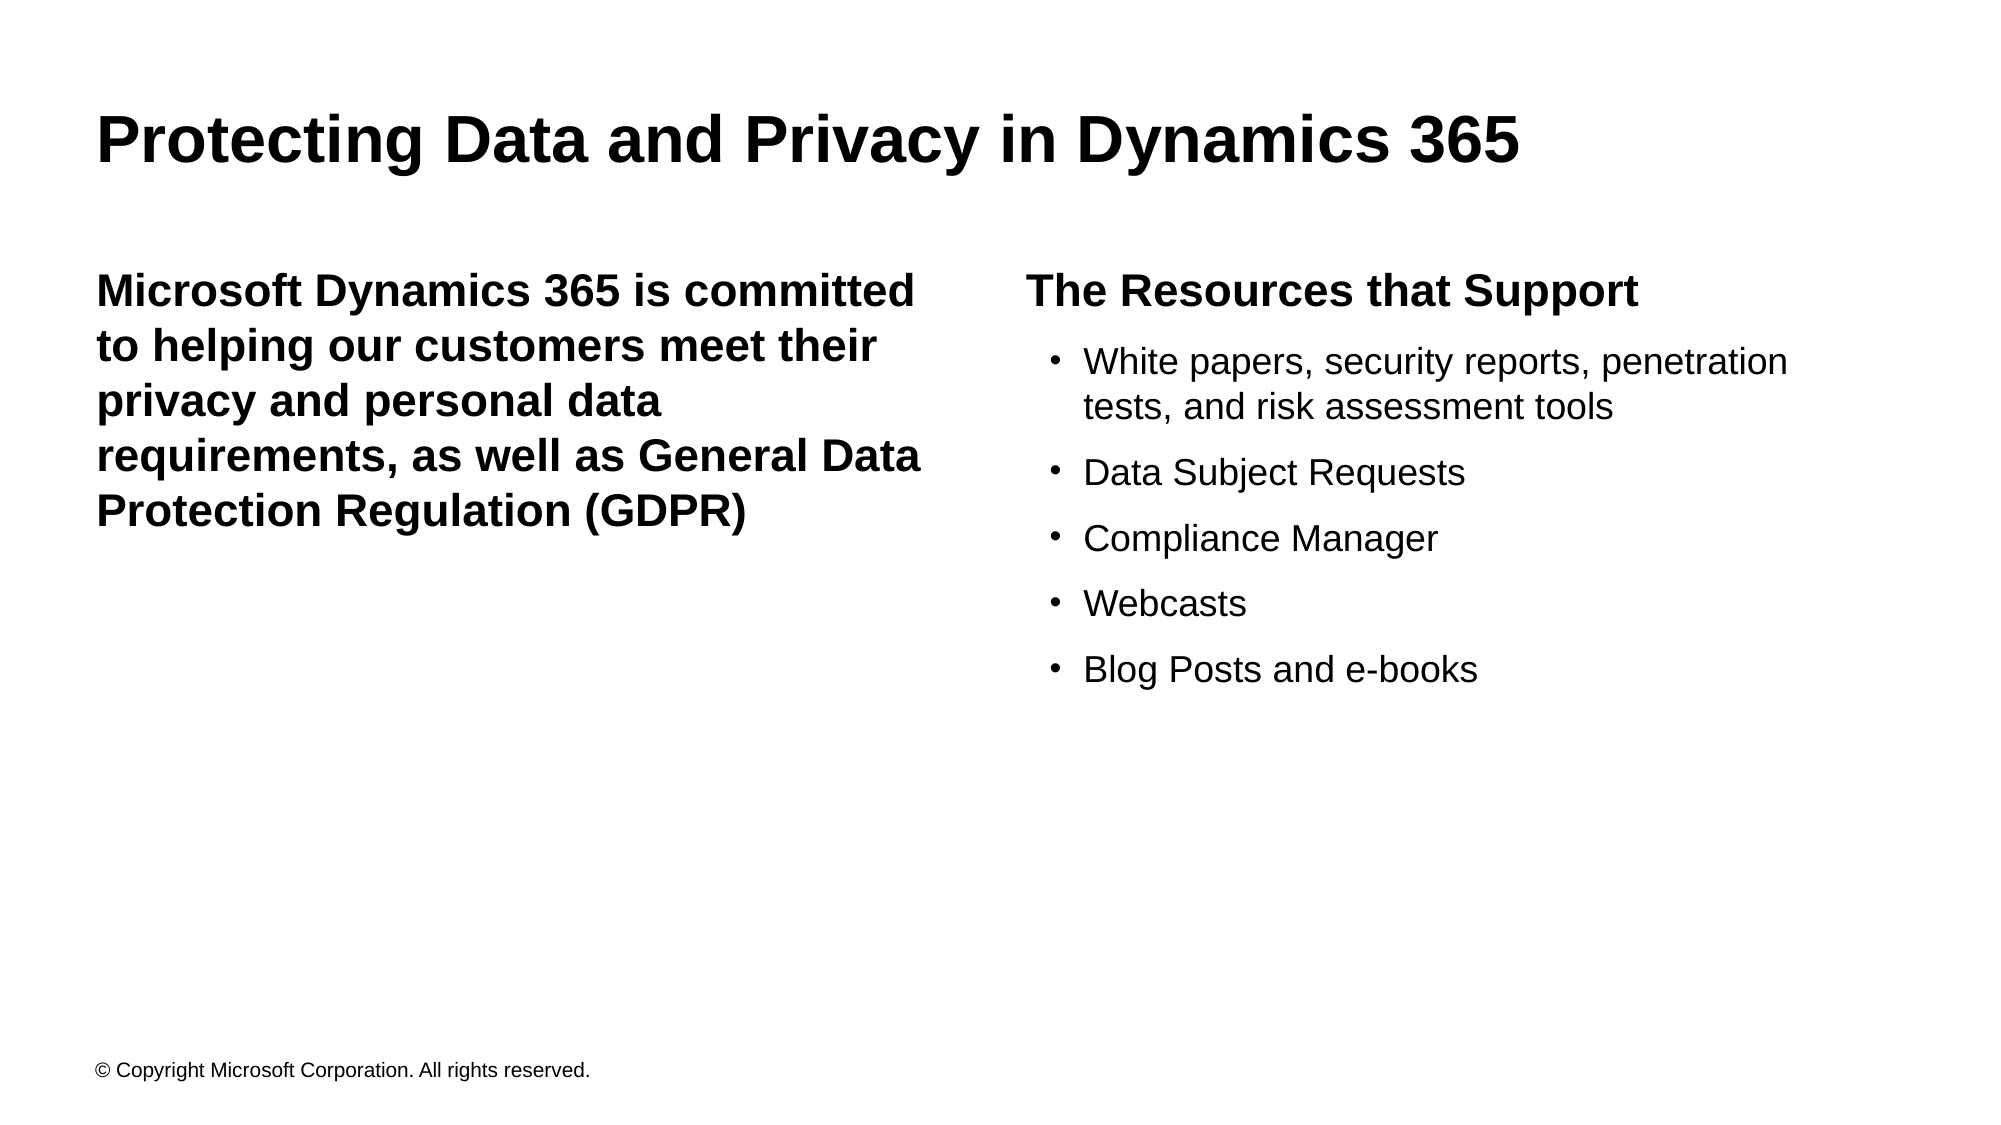

# Protecting Data and Privacy in Dynamics 365
Microsoft Dynamics 365 is committed to helping our customers meet their privacy and personal data requirements, as well as General Data Protection Regulation (GDPR)
The Resources that Support
White papers, security reports, penetration tests, and risk assessment tools
Data Subject Requests
Compliance Manager
Webcasts
Blog Posts and e-books